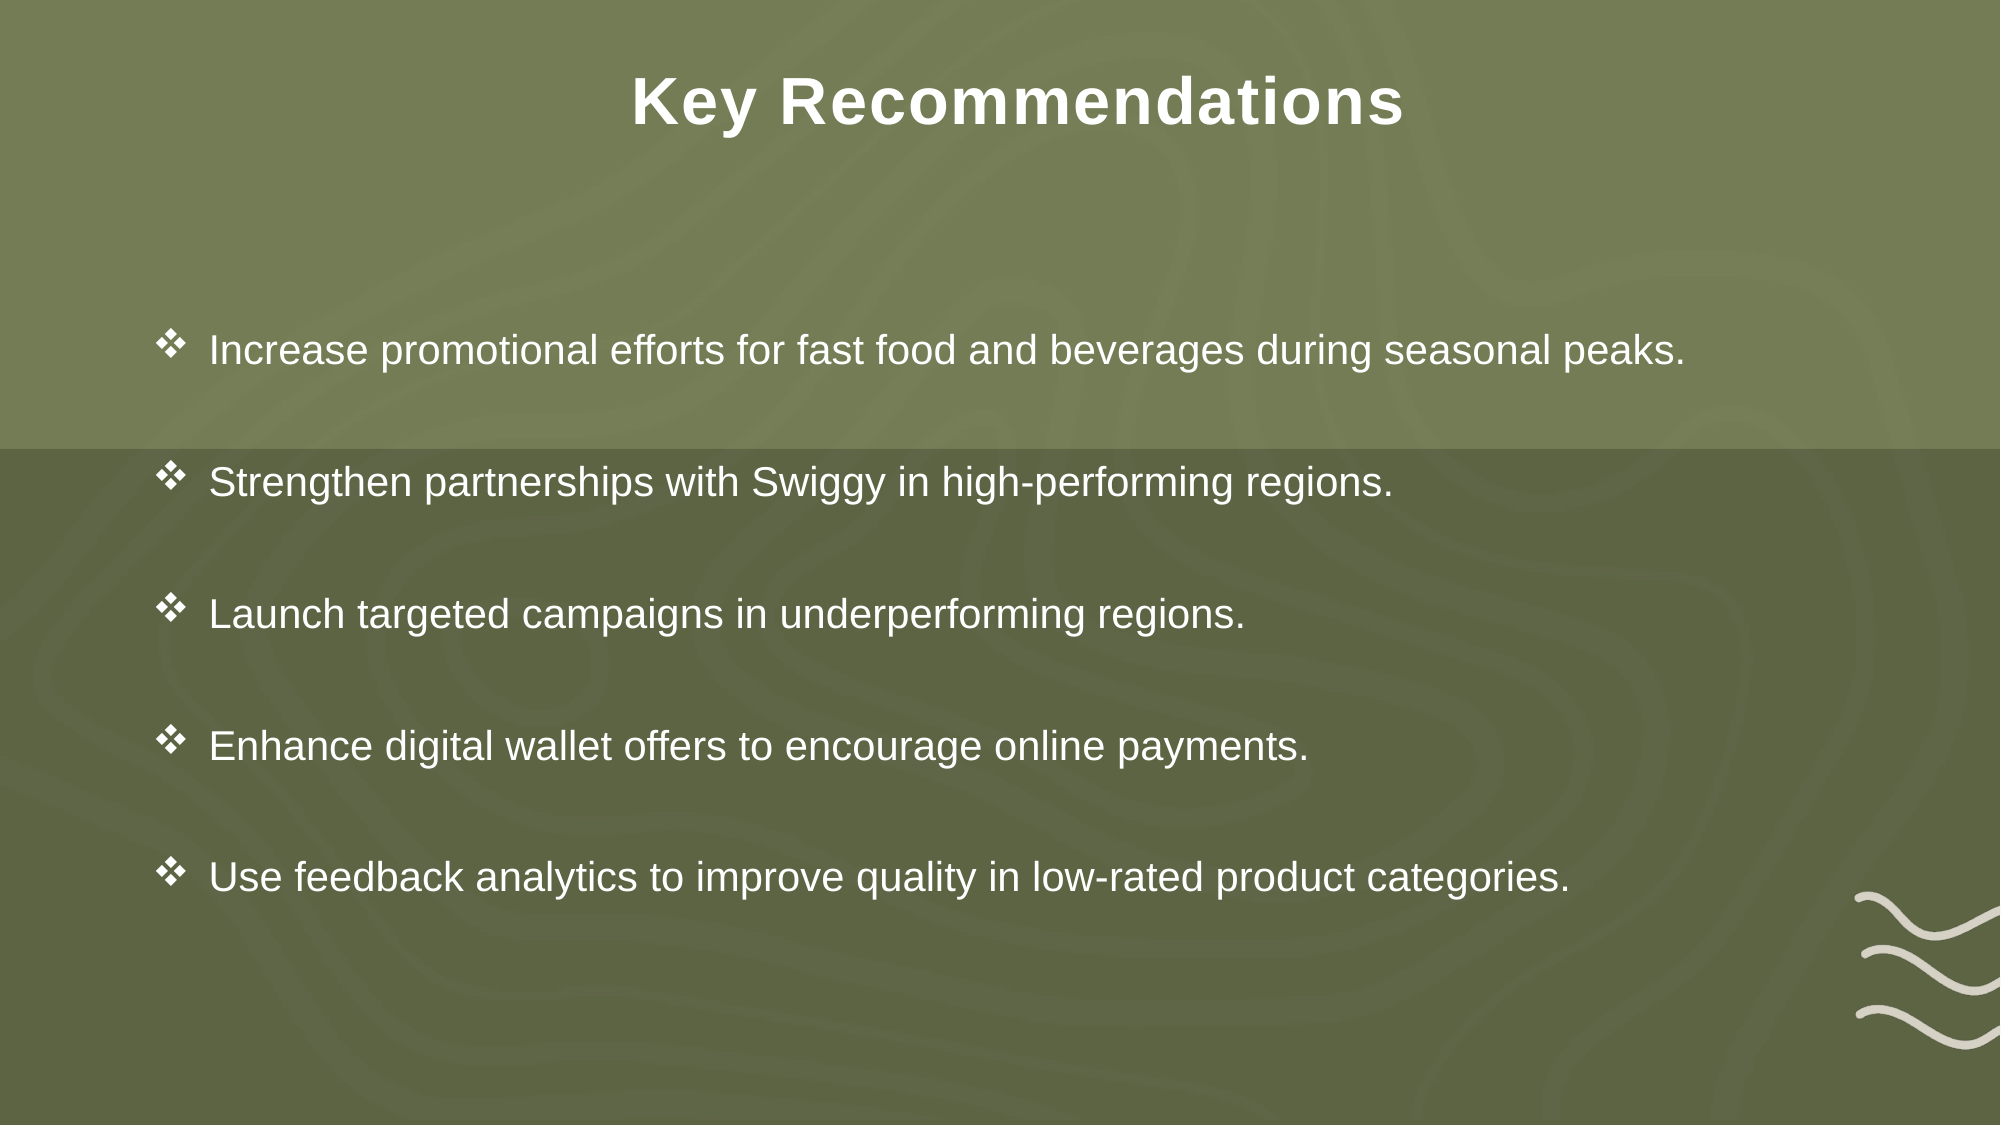

# Key Recommendations
Increase promotional efforts for fast food and beverages during seasonal peaks.

Strengthen partnerships with Swiggy in high-performing regions.

Launch targeted campaigns in underperforming regions.

Enhance digital wallet offers to encourage online payments.

Use feedback analytics to improve quality in low-rated product categories.